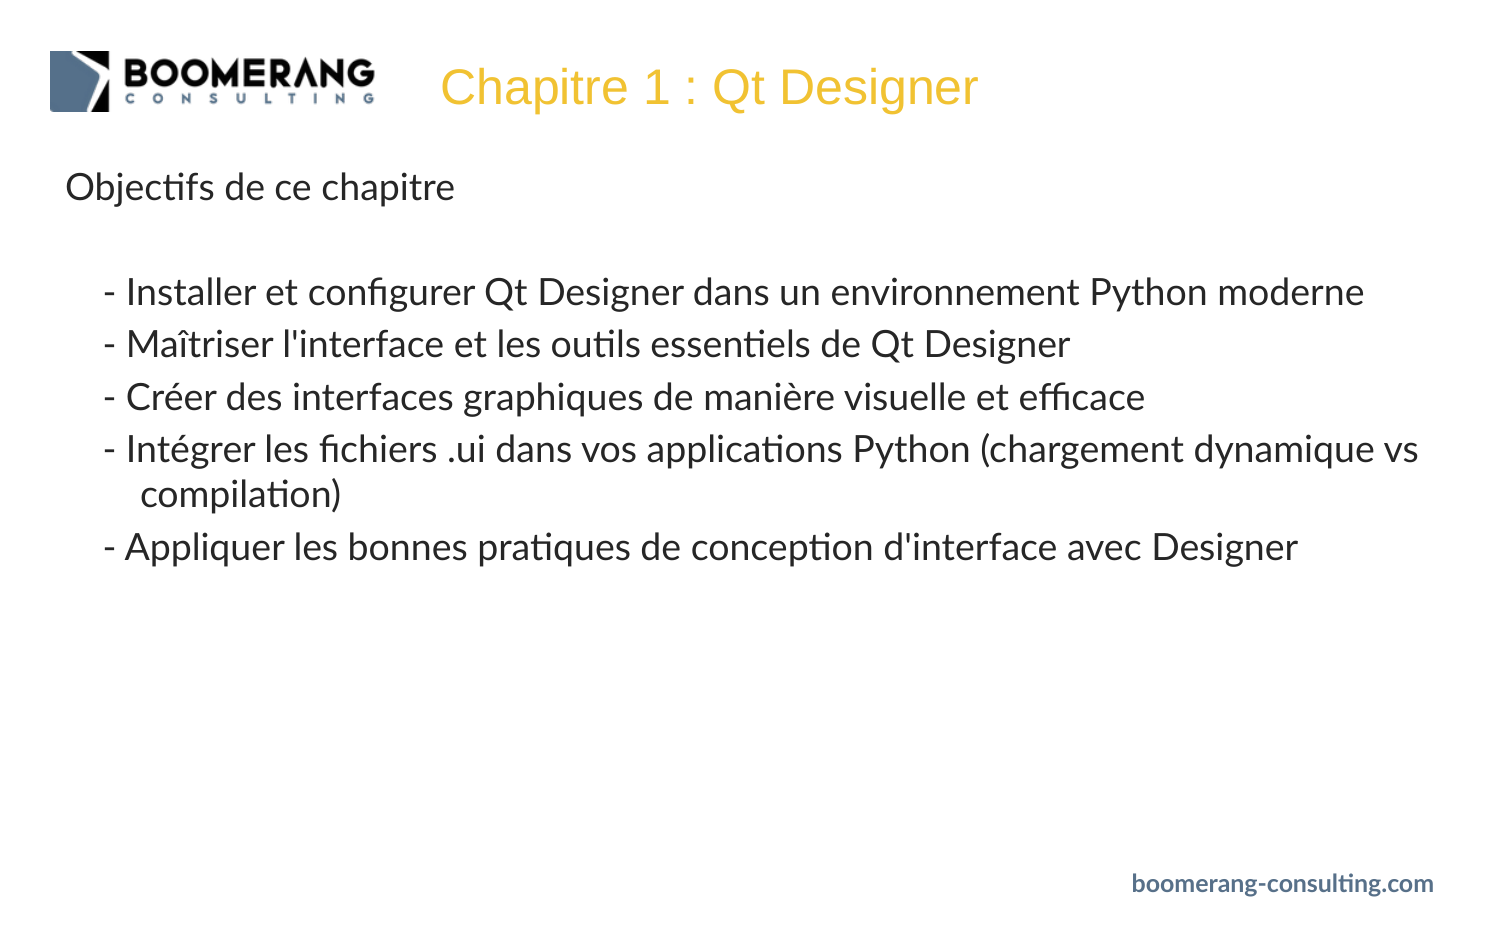

# Chapitre 1 : Qt Designer
Objectifs de ce chapitre

- Installer et configurer Qt Designer dans un environnement Python moderne
- Maîtriser l'interface et les outils essentiels de Qt Designer
- Créer des interfaces graphiques de manière visuelle et efficace
- Intégrer les fichiers .ui dans vos applications Python (chargement dynamique vs compilation)
- Appliquer les bonnes pratiques de conception d'interface avec Designer